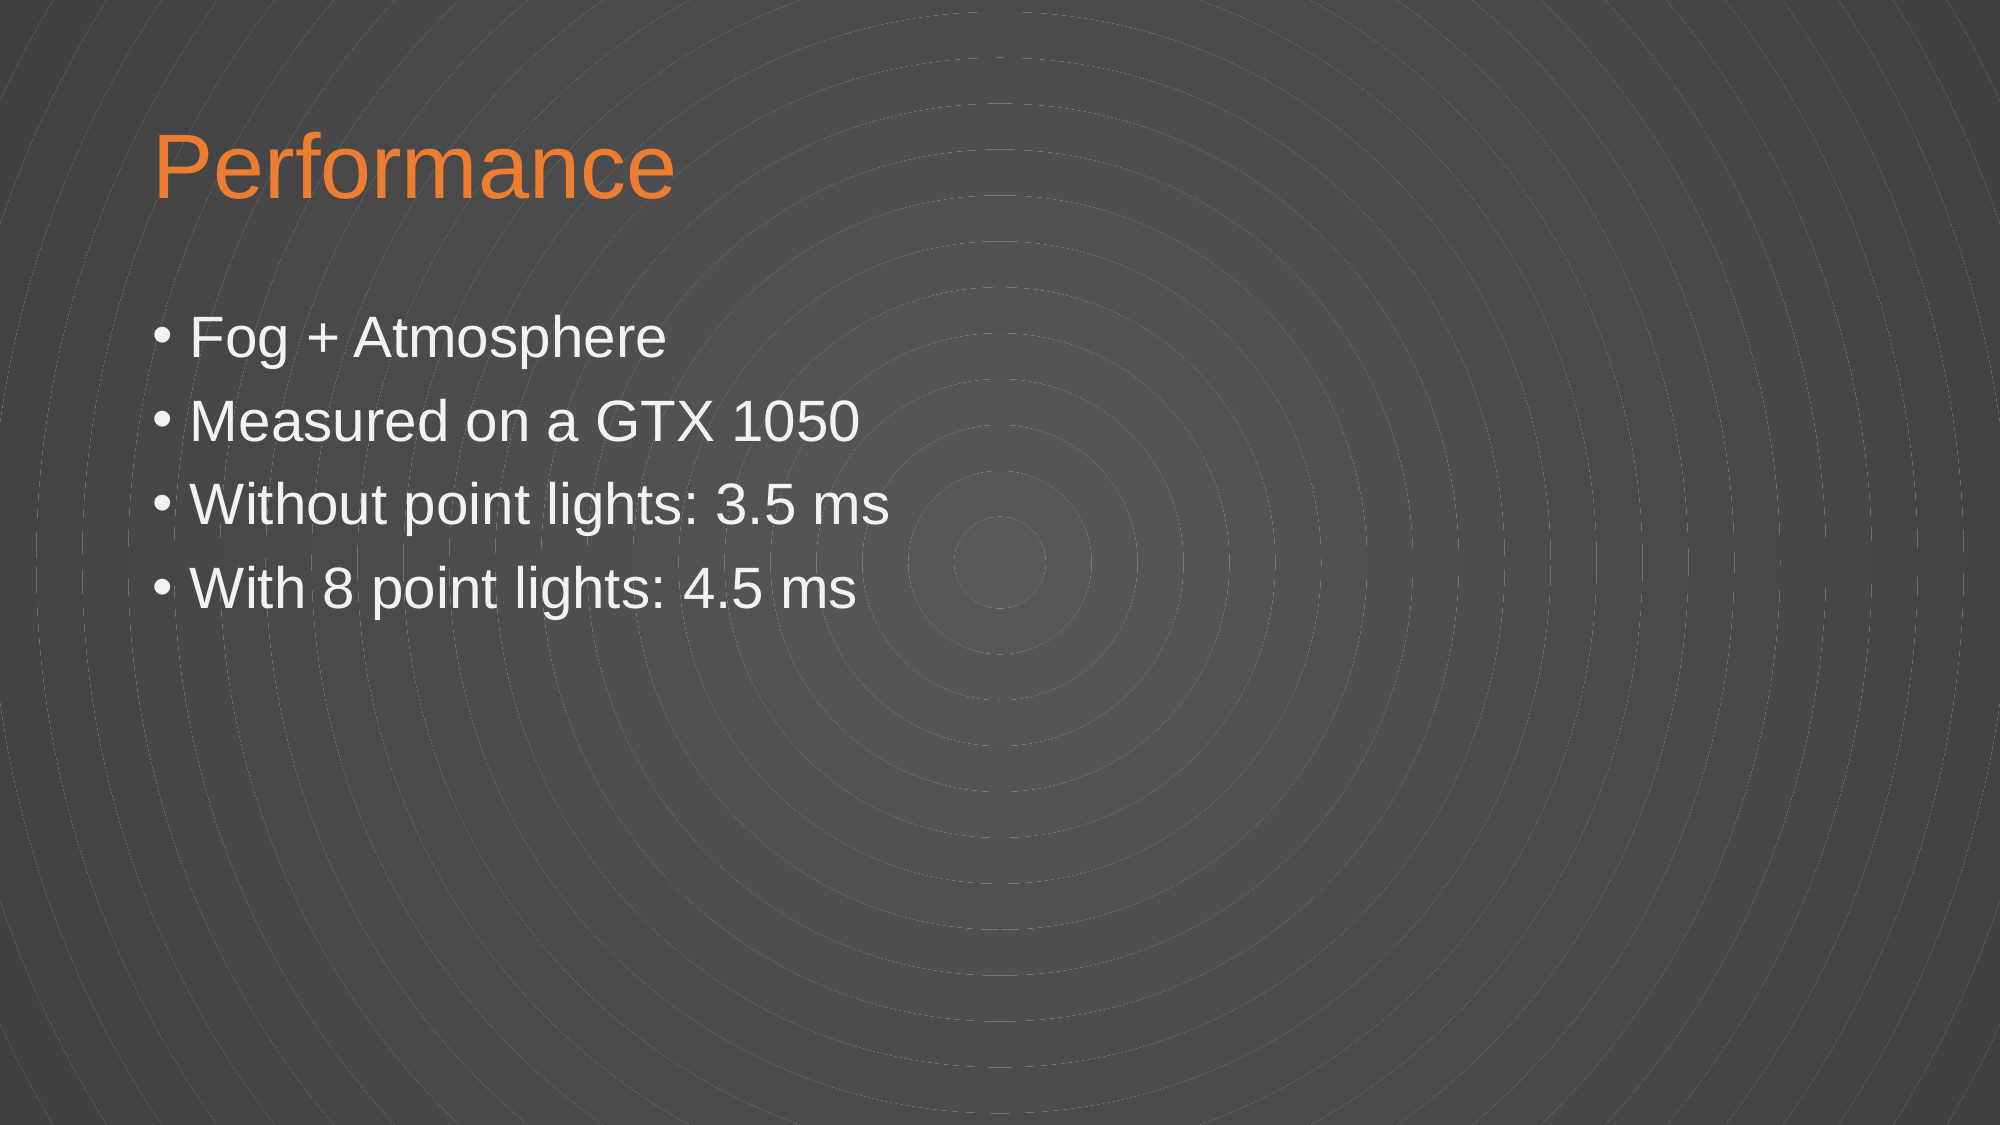

# Performance
Fog + Atmosphere
Measured on a GTX 1050
Without point lights: 3.5 ms
With 8 point lights: 4.5 ms